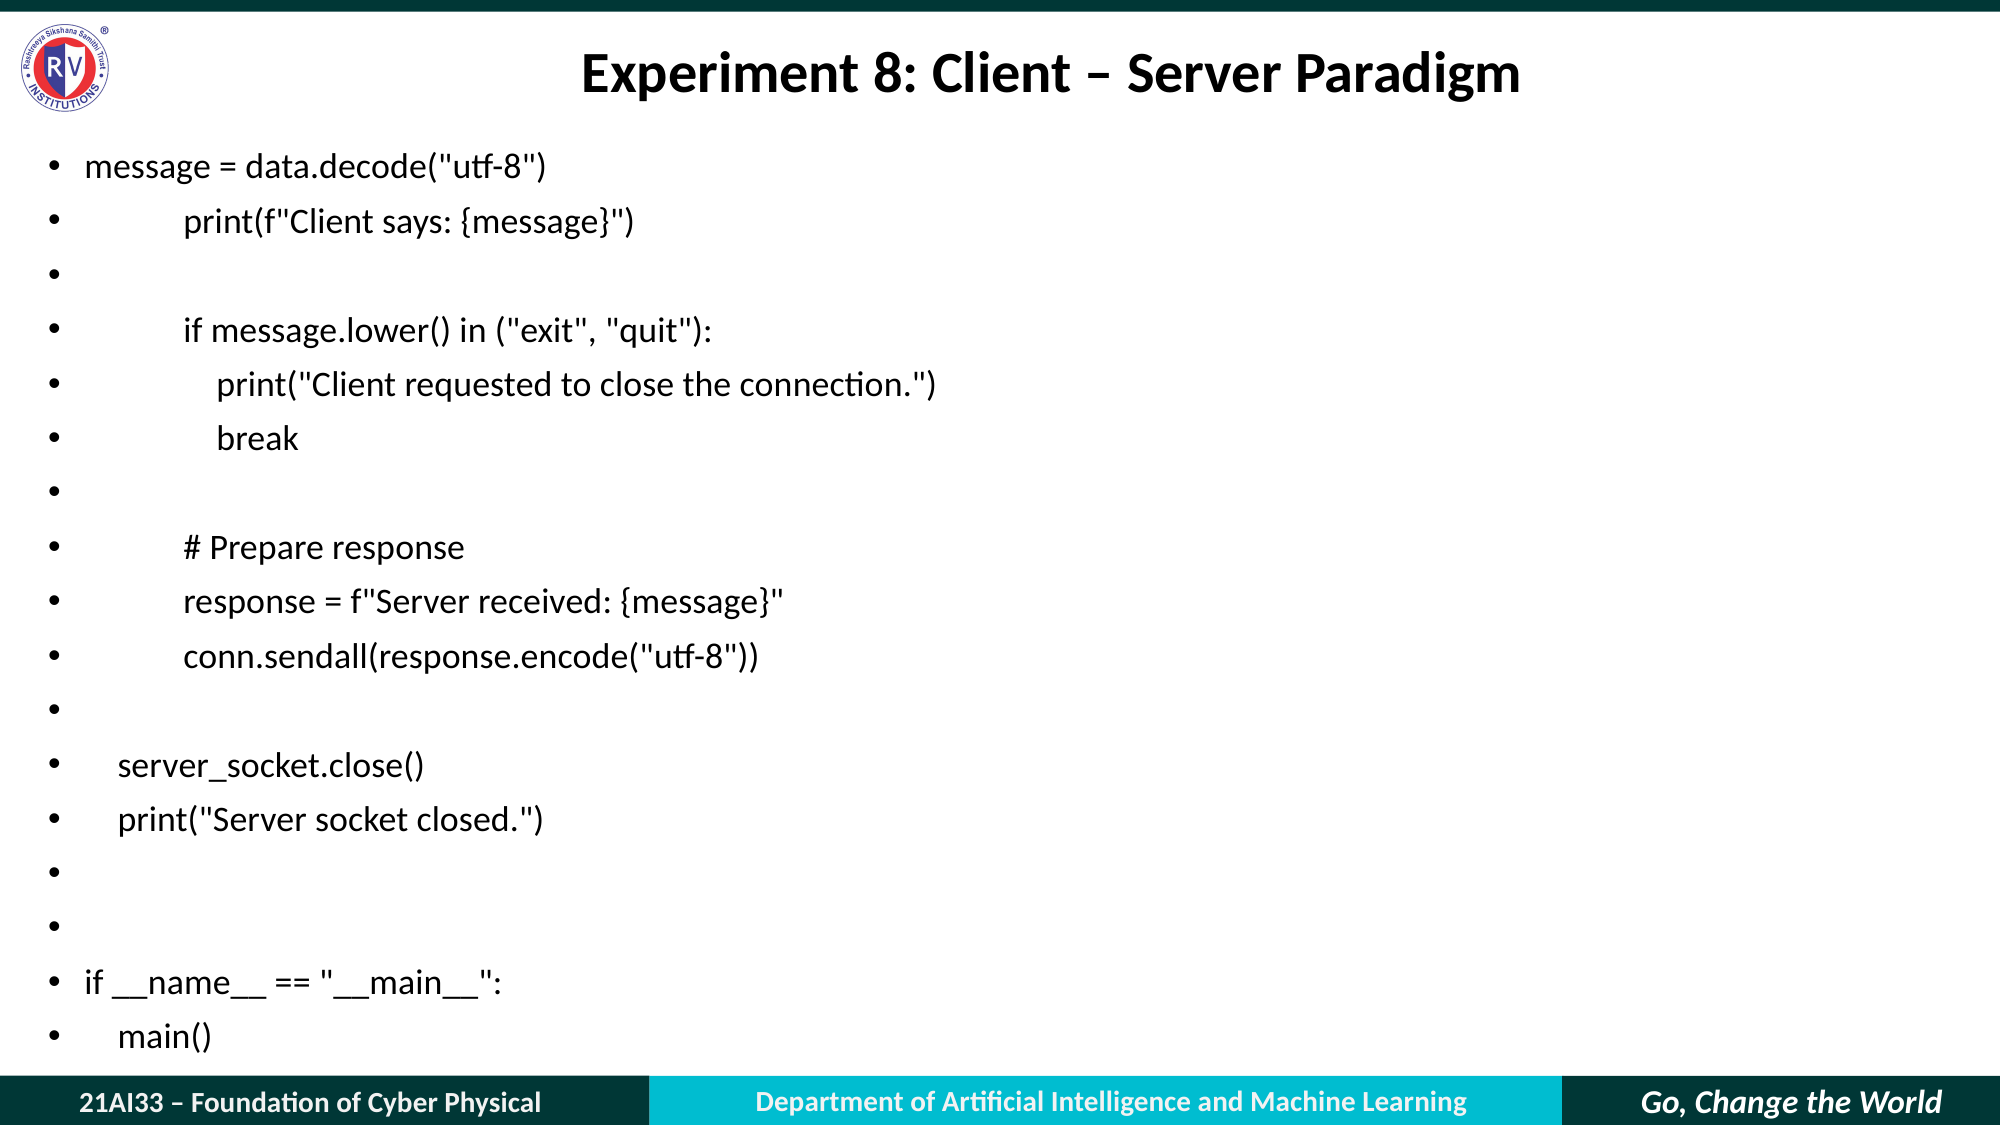

# Experiment 8: Client – Server Paradigm
message = data.decode("utf-8")
            print(f"Client says: {message}")

            if message.lower() in ("exit", "quit"):
                print("Client requested to close the connection.")
                break

            # Prepare response
            response = f"Server received: {message}"
            conn.sendall(response.encode("utf-8"))

    server_socket.close()
    print("Server socket closed.")

if __name__ == "__main__":
    main()